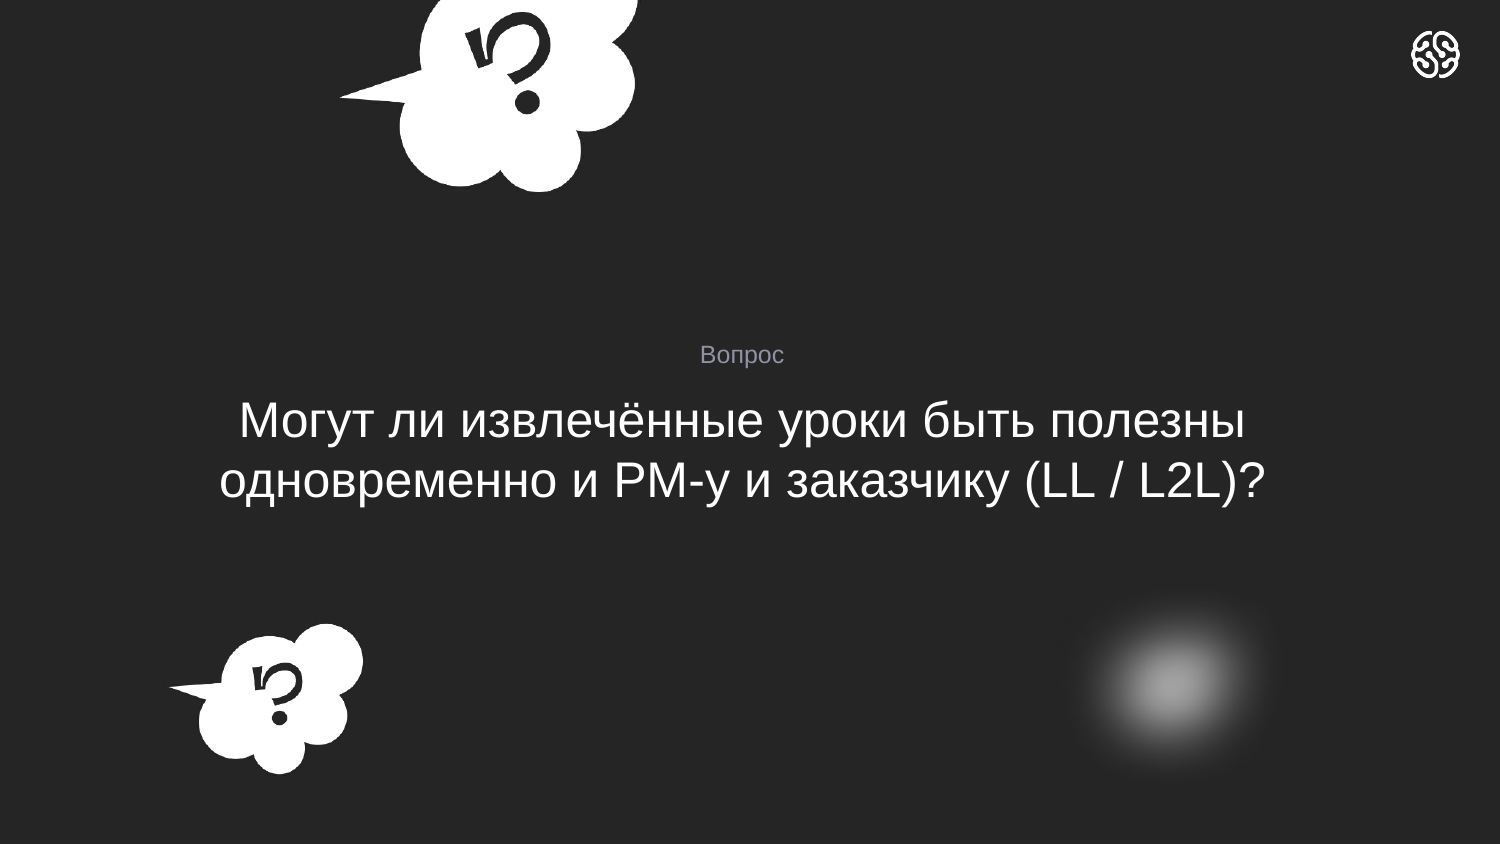

Вопрос
# Могут ли извлечённые уроки быть полезны одновременно и PM-у и заказчику (LL / L2L)?